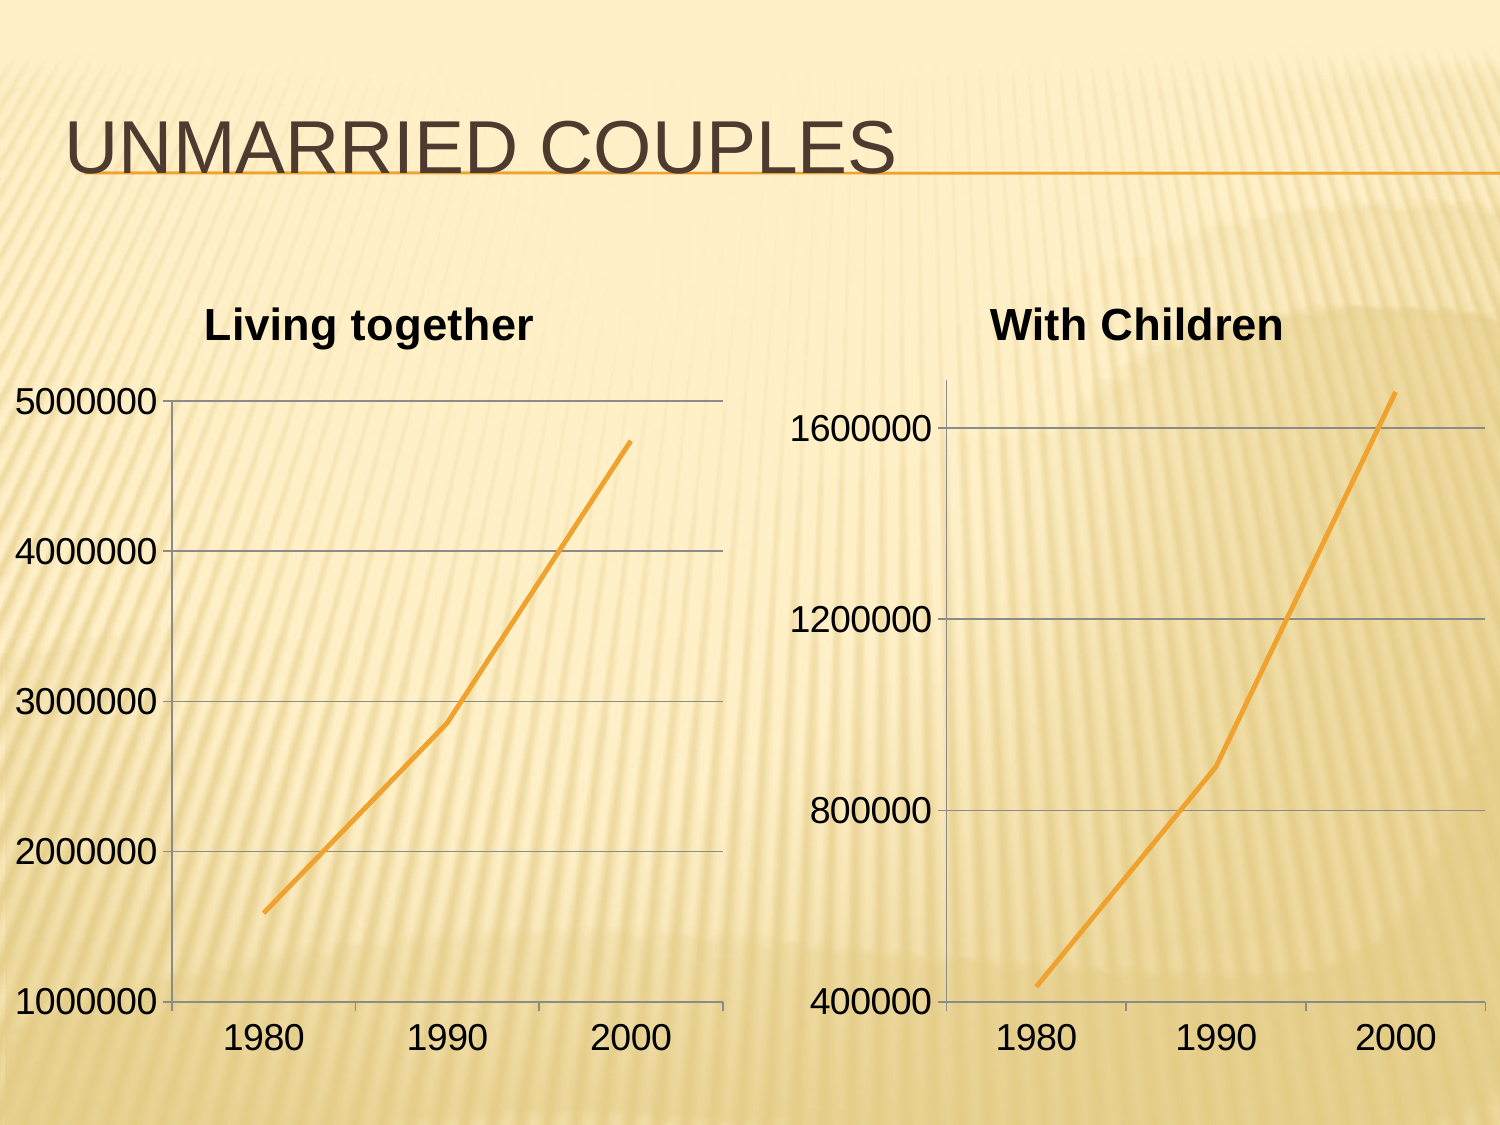

# Unmarried couples

### Chart: Living together

| Category | Series 1 |
|---|---|
| 1980 | 1589000.0 |
| 1990 | 2856000.0 |
| 2000 | 4736000.0 |

### Chart: With Children

| Category | Series 1 |
|---|---|
| 1980 | 431000.0 |
| 1990 | 891000.0 |
| 2000 | 1675000.0 |